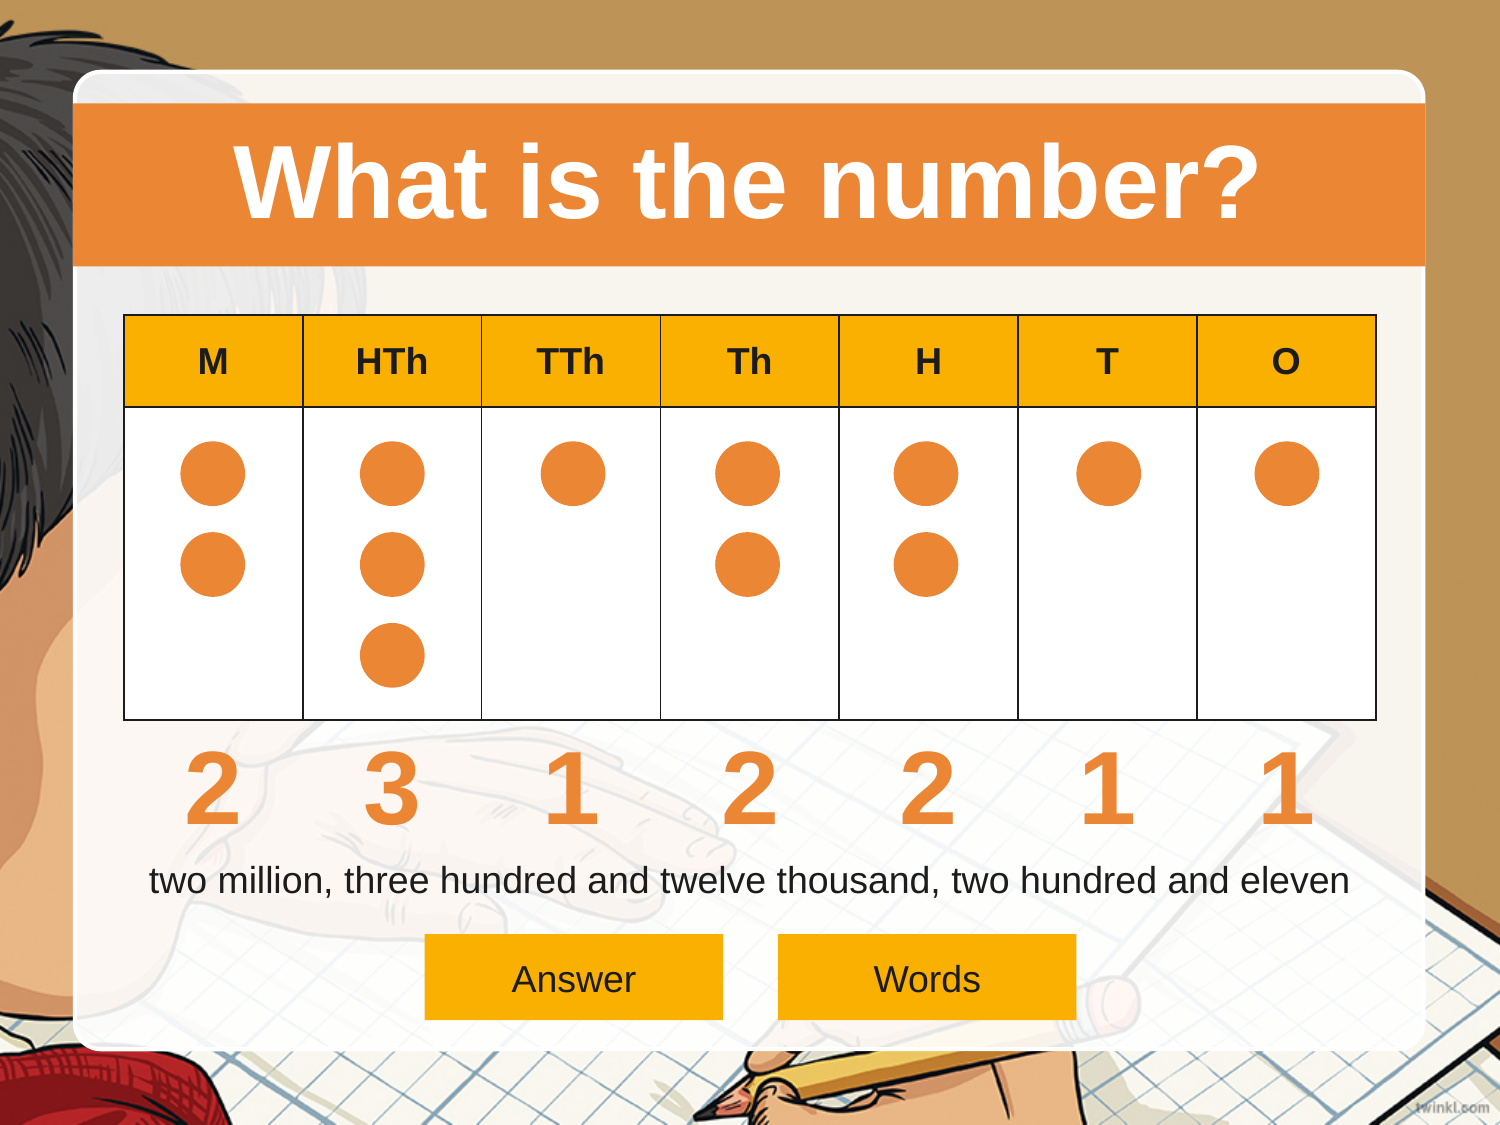

# What is the number?
| M | HTh | TTh | Th | H | T | O |
| --- | --- | --- | --- | --- | --- | --- |
|  |  |  |  |  |  |  |

2
3
1
2
2
1
1
two million, three hundred and twelve thousand, two hundred and eleven
Answer
Words